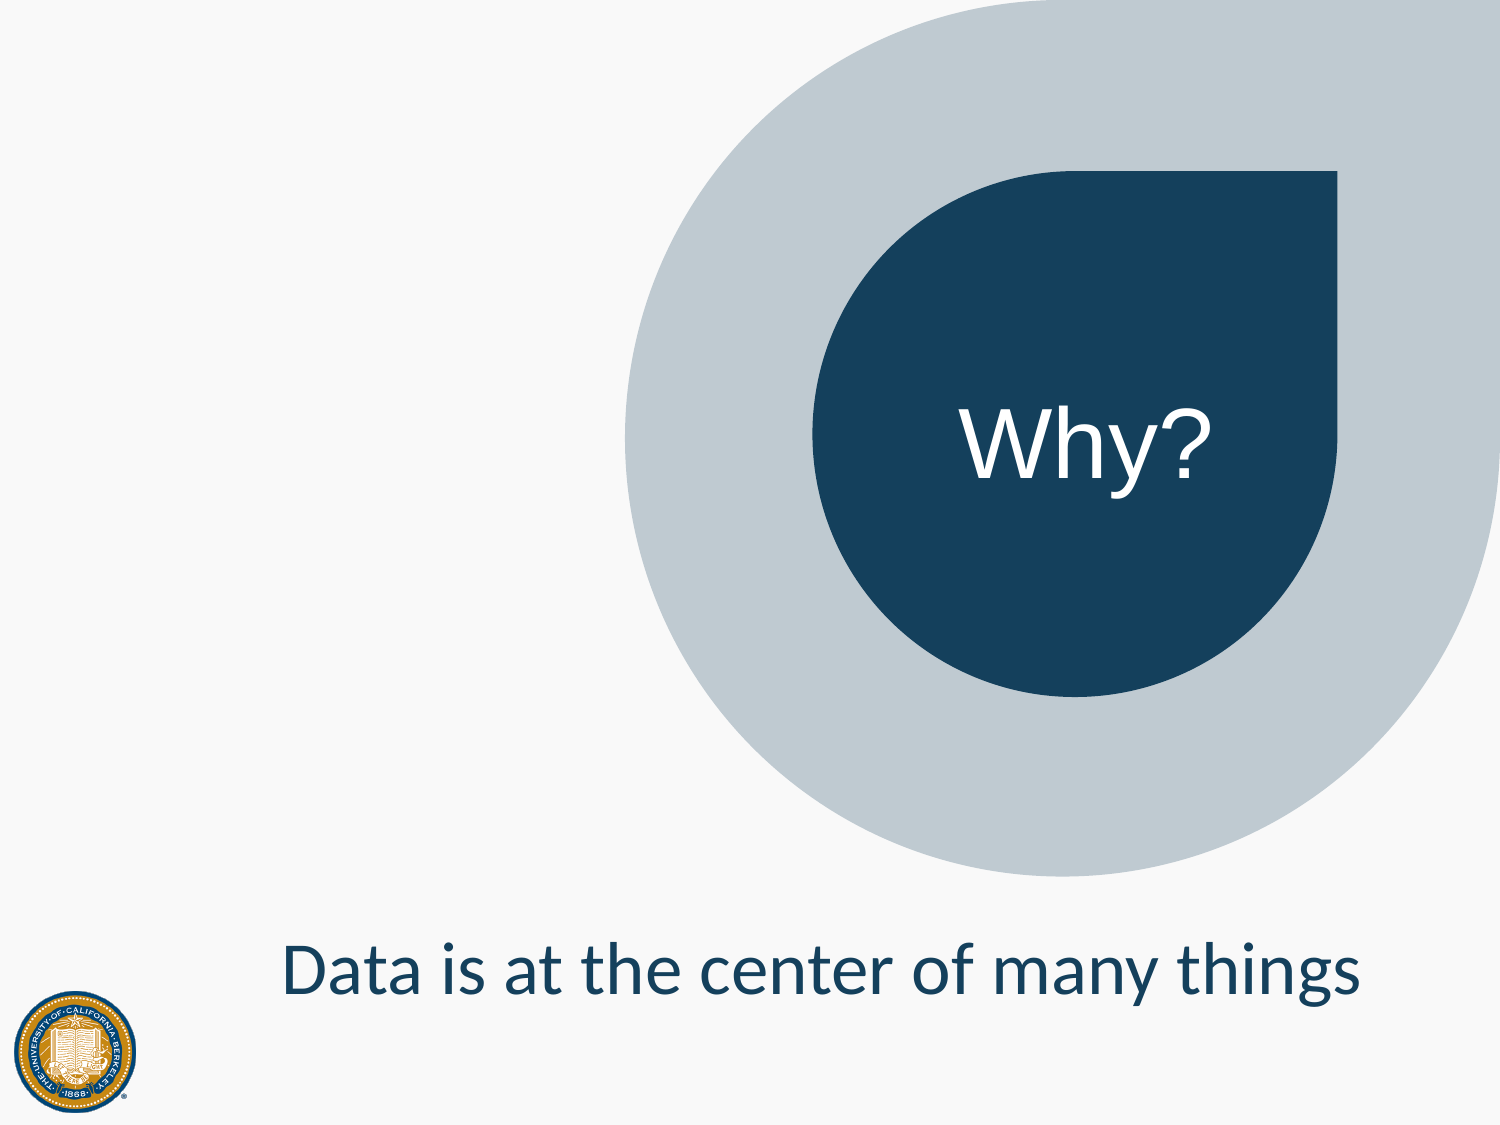

Why?
Data is at the center of many things